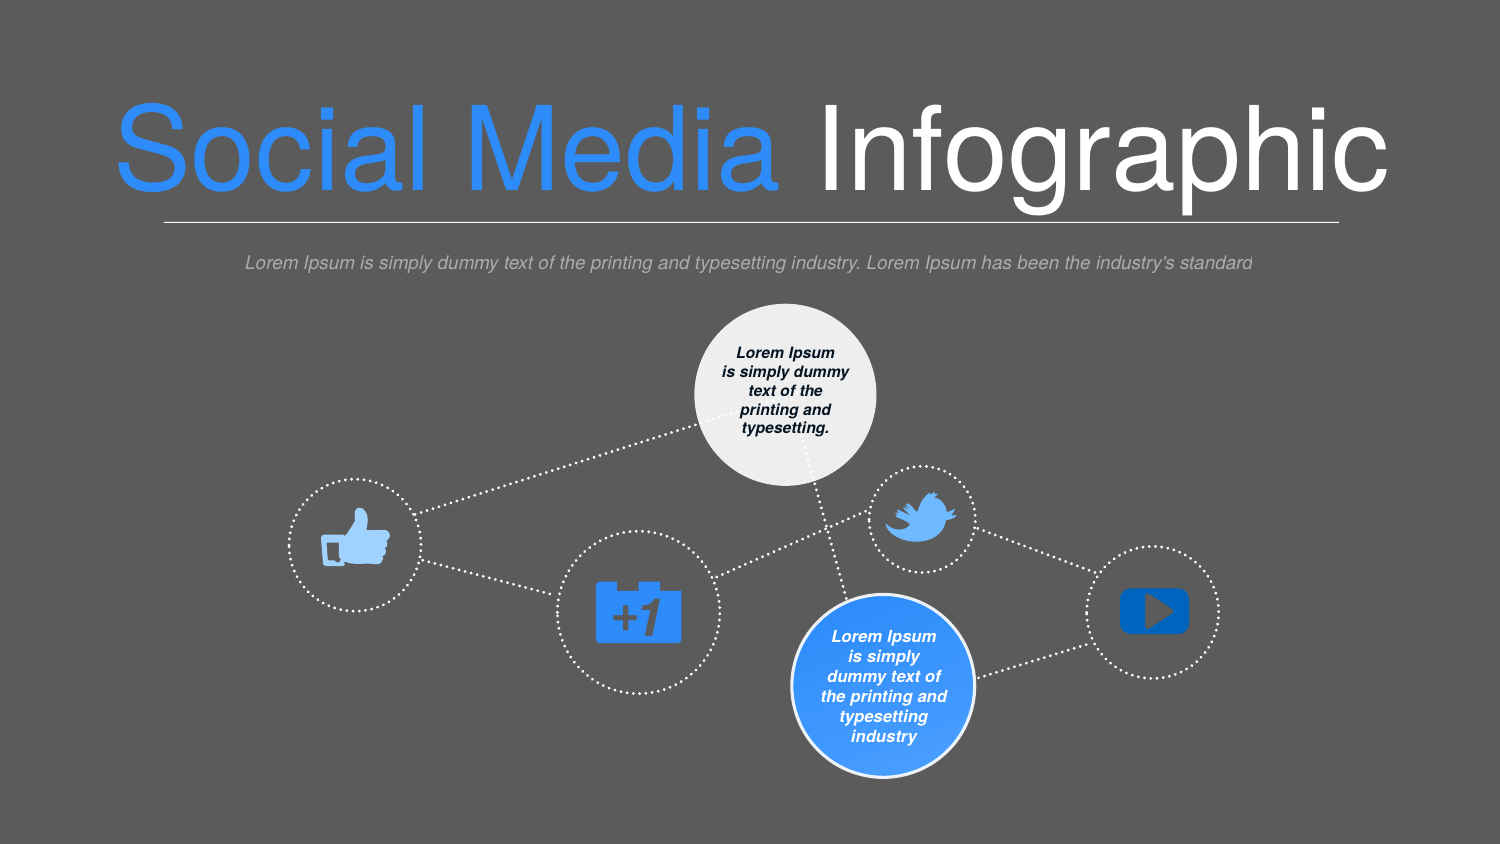

Social Media Infographic

Lorem Ipsum is simply dummy text of the printing and typesetting industry. Lorem Ipsum has been the industry's standard.

Lorem Ipsum
is simply dummy text of the printing and typesetting.

Lorem Ipsum
is simply dummy text of the printing and typesetting industry